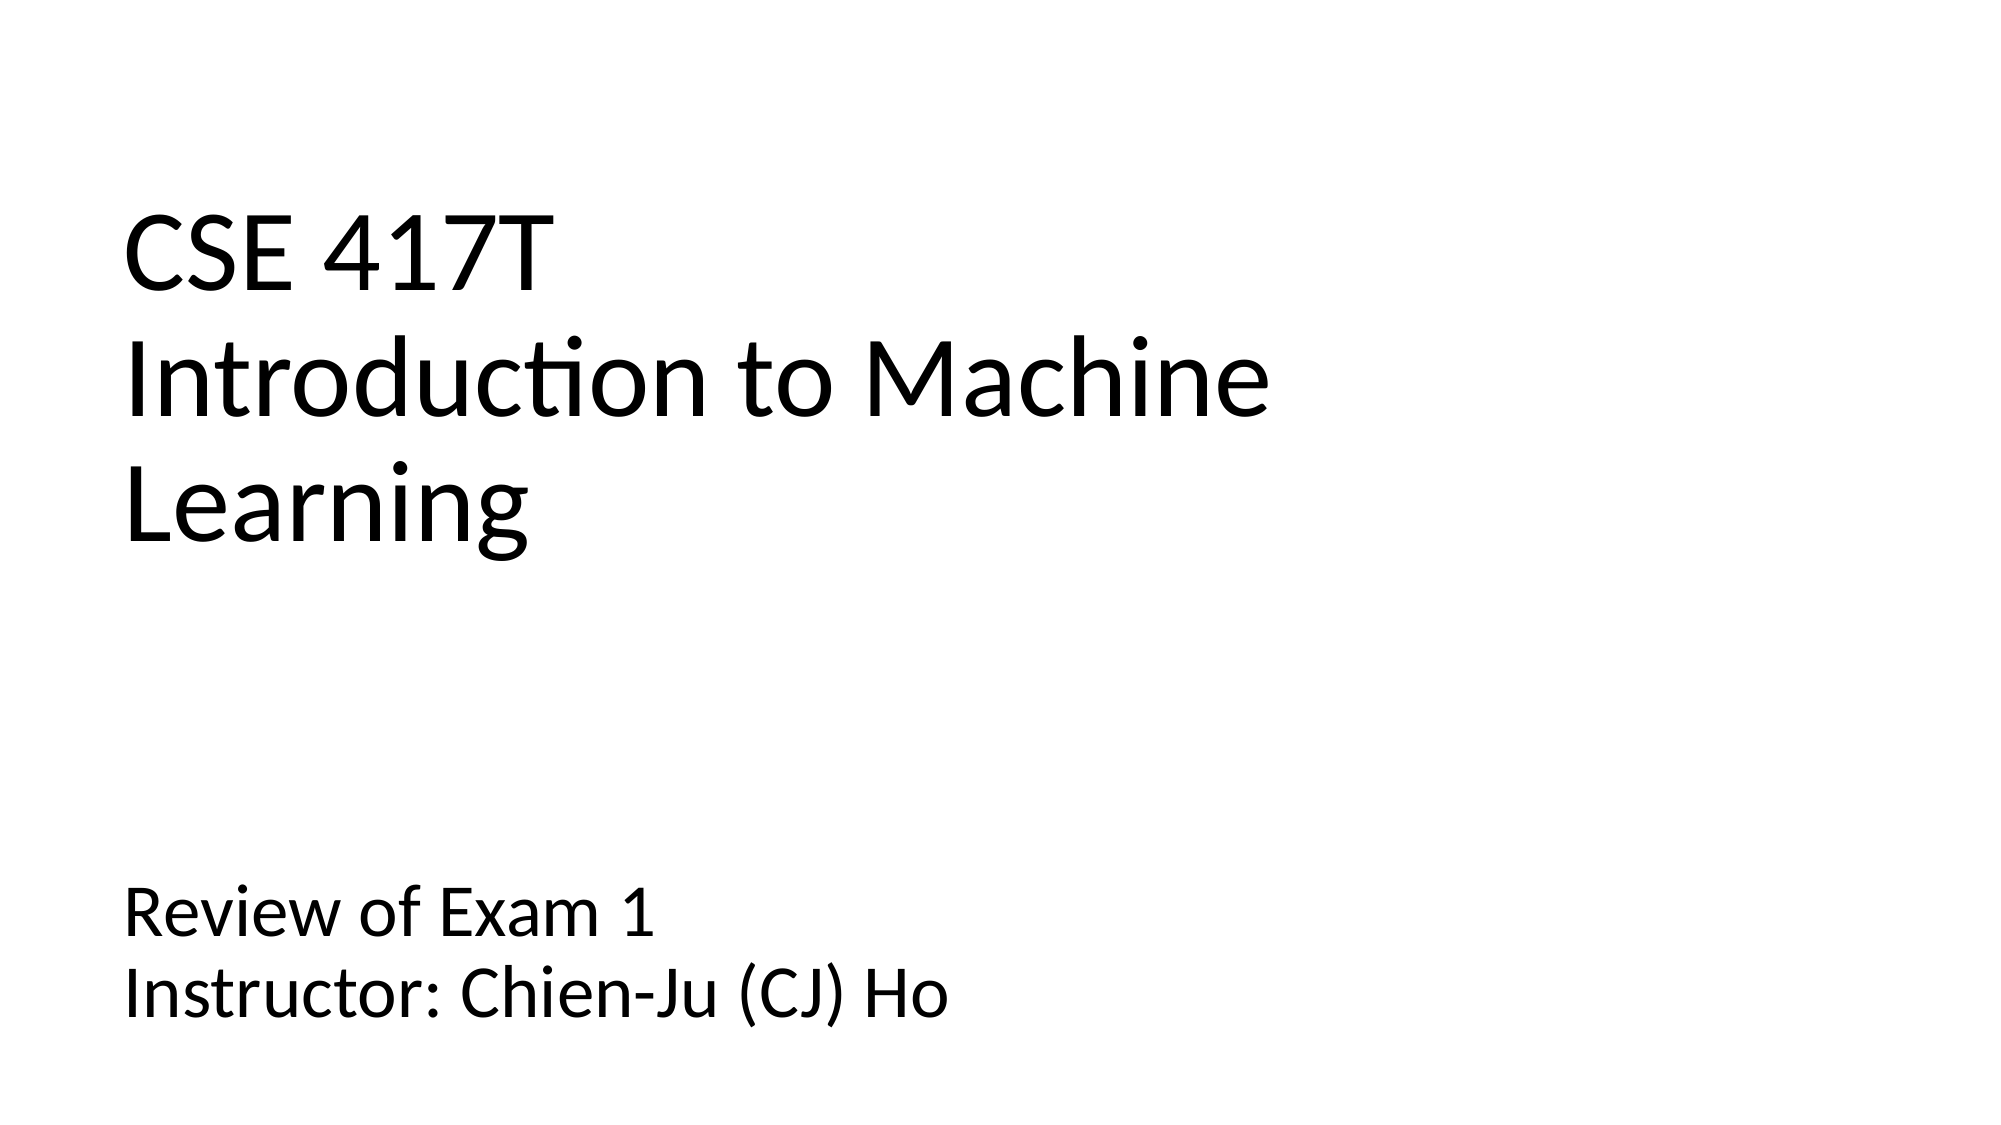

# CSE 417T Introduction to Machine Learning

Review of Exam 1
Instructor: Chien-Ju (CJ) Ho